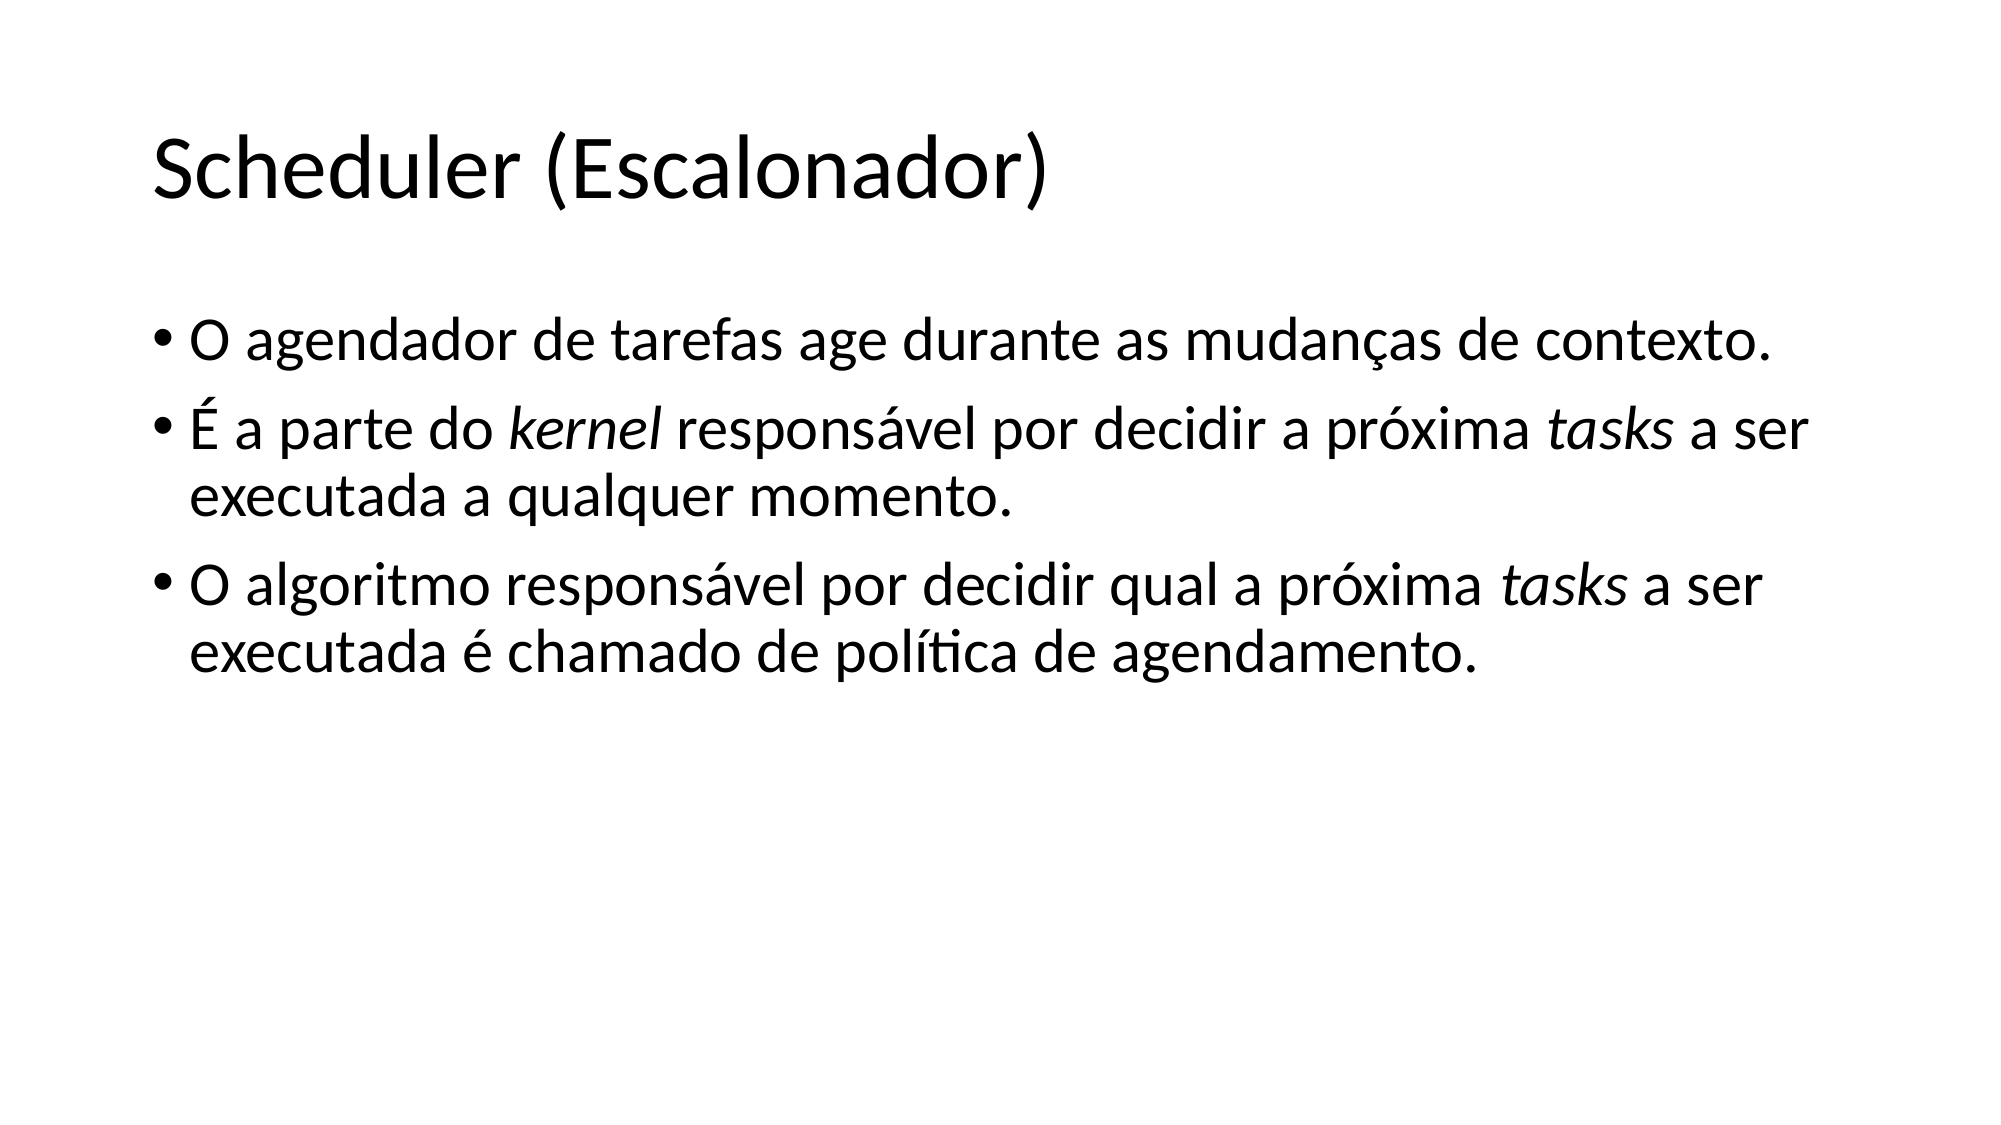

# Scheduler (Escalonador)
O agendador de tarefas age durante as mudanças de contexto.
É a parte do kernel responsável por decidir a próxima tasks a ser executada a qualquer momento.
O algoritmo responsável por decidir qual a próxima tasks a ser executada é chamado de política de agendamento.